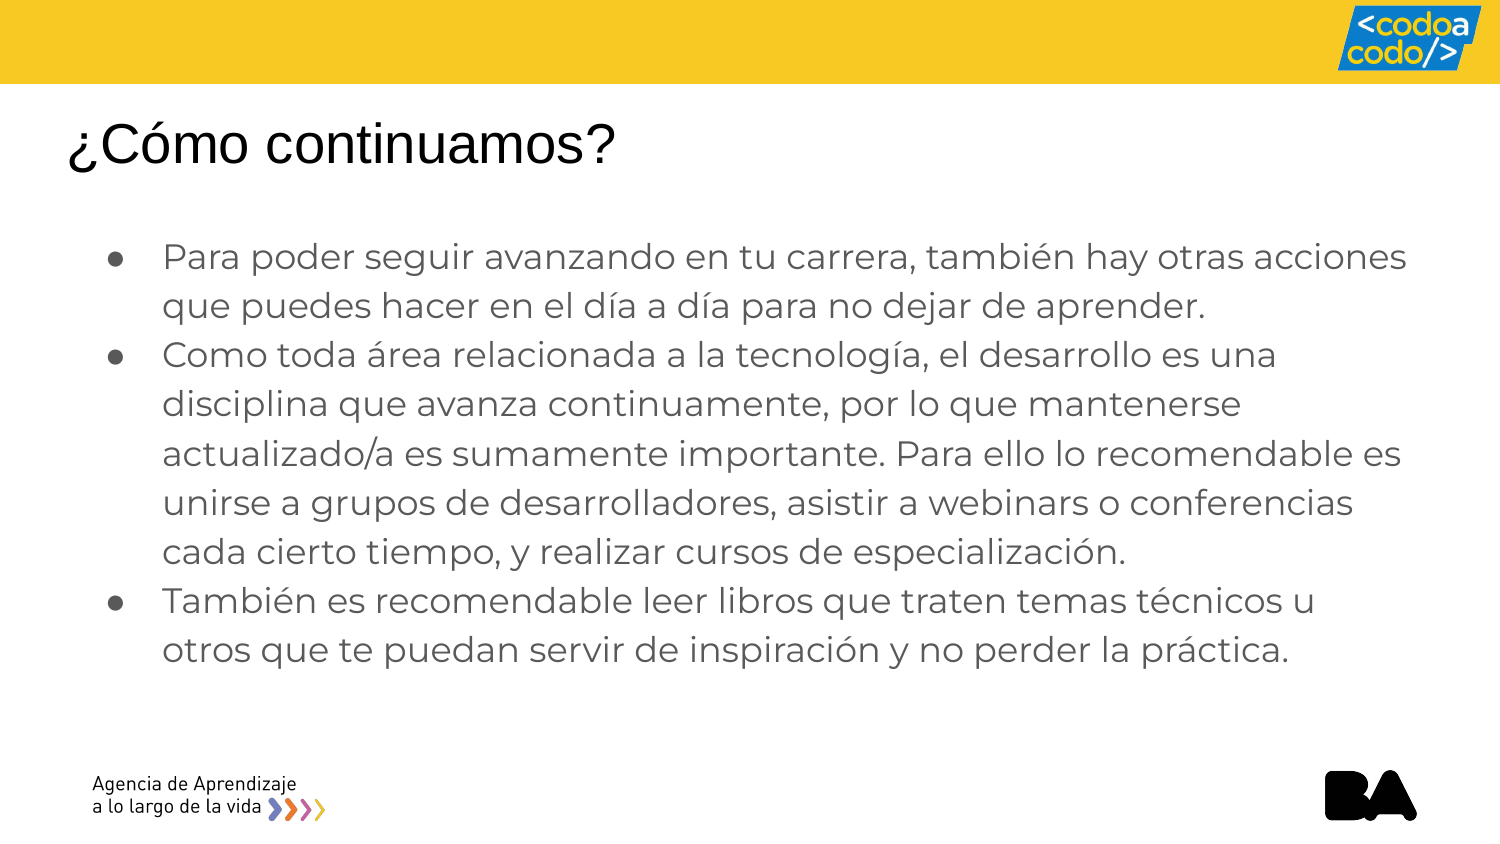

# ¿Cómo continuamos?
Para poder seguir avanzando en tu carrera, también hay otras acciones que puedes hacer en el día a día para no dejar de aprender.
Como toda área relacionada a la tecnología, el desarrollo es una disciplina que avanza continuamente, por lo que mantenerse actualizado/a es sumamente importante. Para ello lo recomendable es unirse a grupos de desarrolladores, asistir a webinars o conferencias cada cierto tiempo, y realizar cursos de especialización.
También es recomendable leer libros que traten temas técnicos u otros que te puedan servir de inspiración y no perder la práctica.